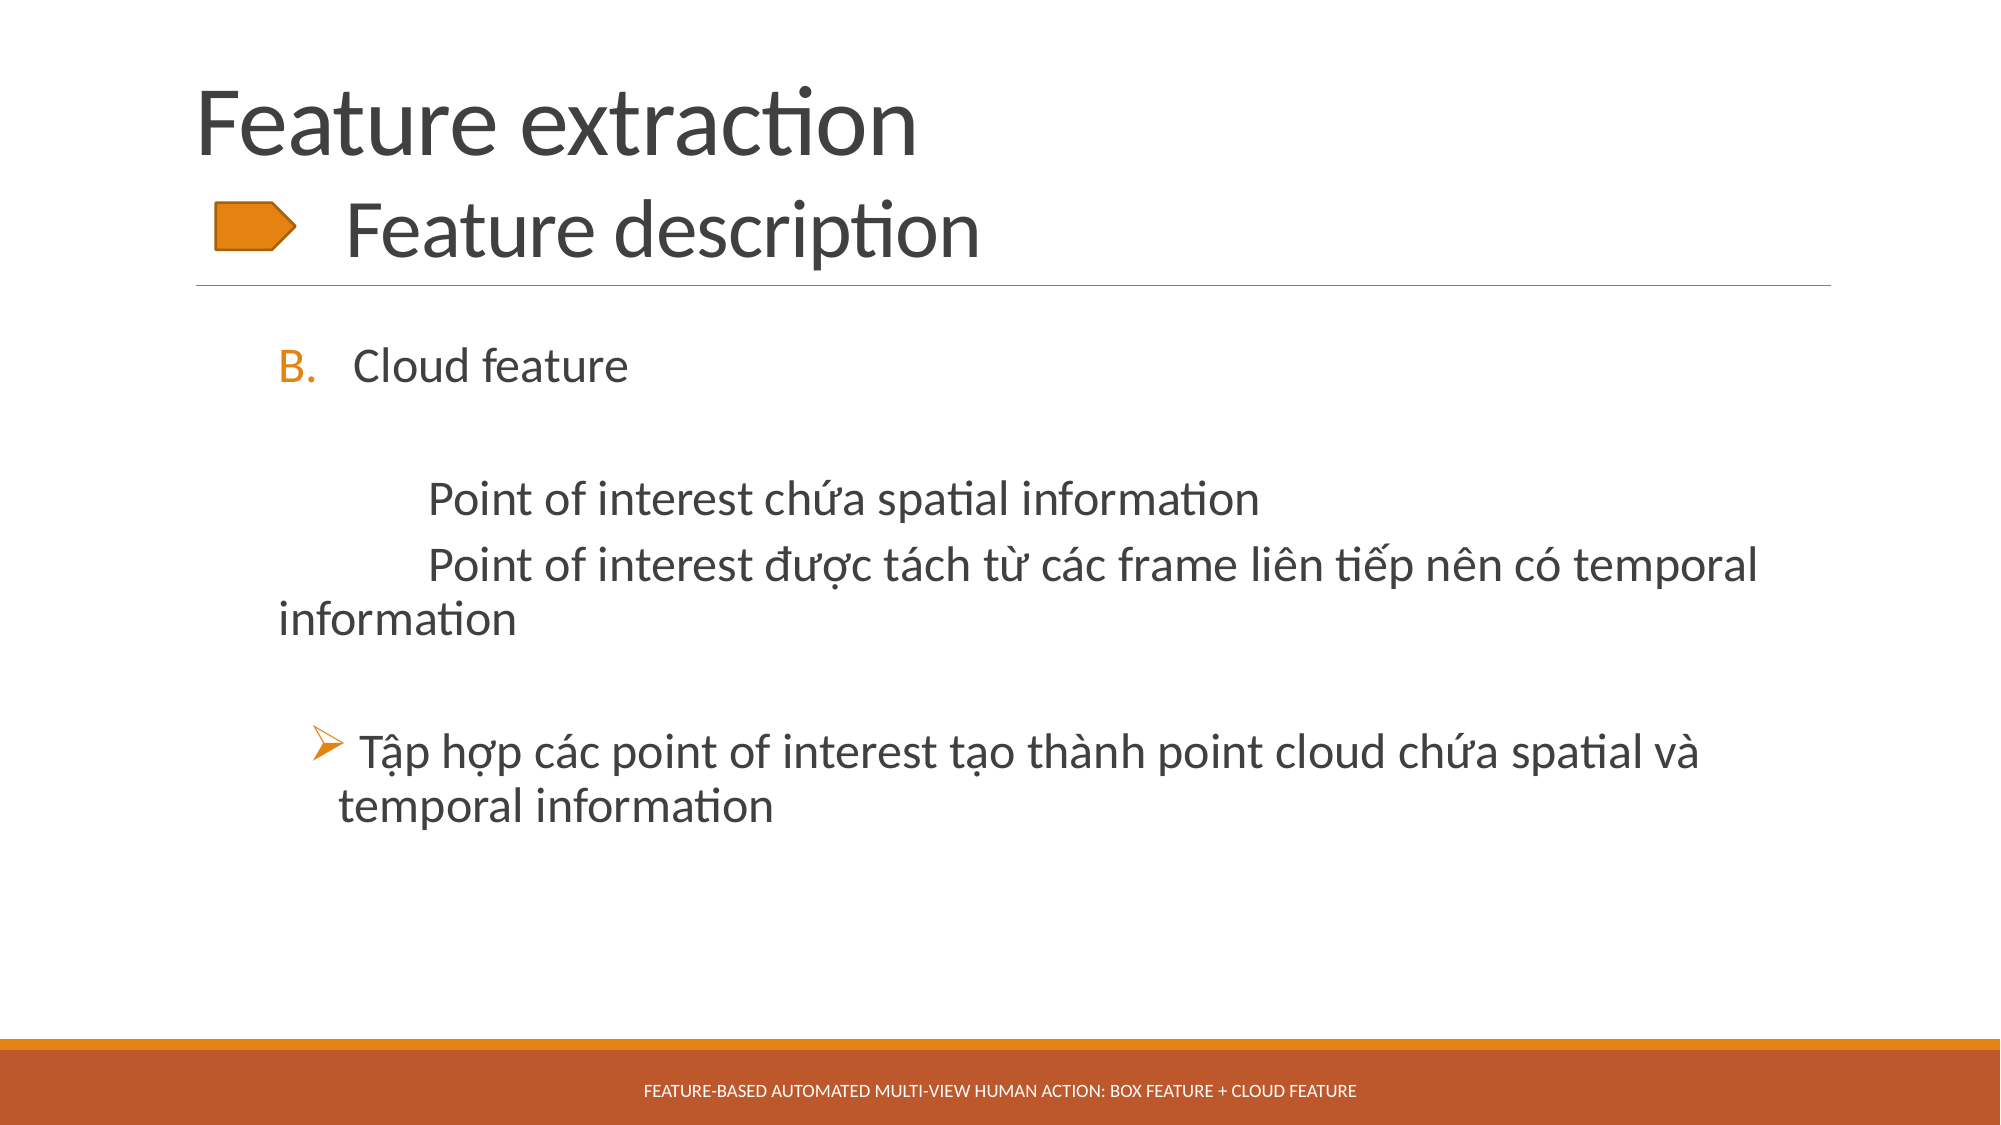

# Feature extraction Feature description

Cloud feature

	Point of interest chứa spatial information
	Point of interest được tách từ các frame liên tiếp nên có temporal 	information

 Tập hợp các point of interest tạo thành point cloud chứa spatial và temporal information
Feature-based Automated Multi-view Human Action: Box feature + Cloud feature